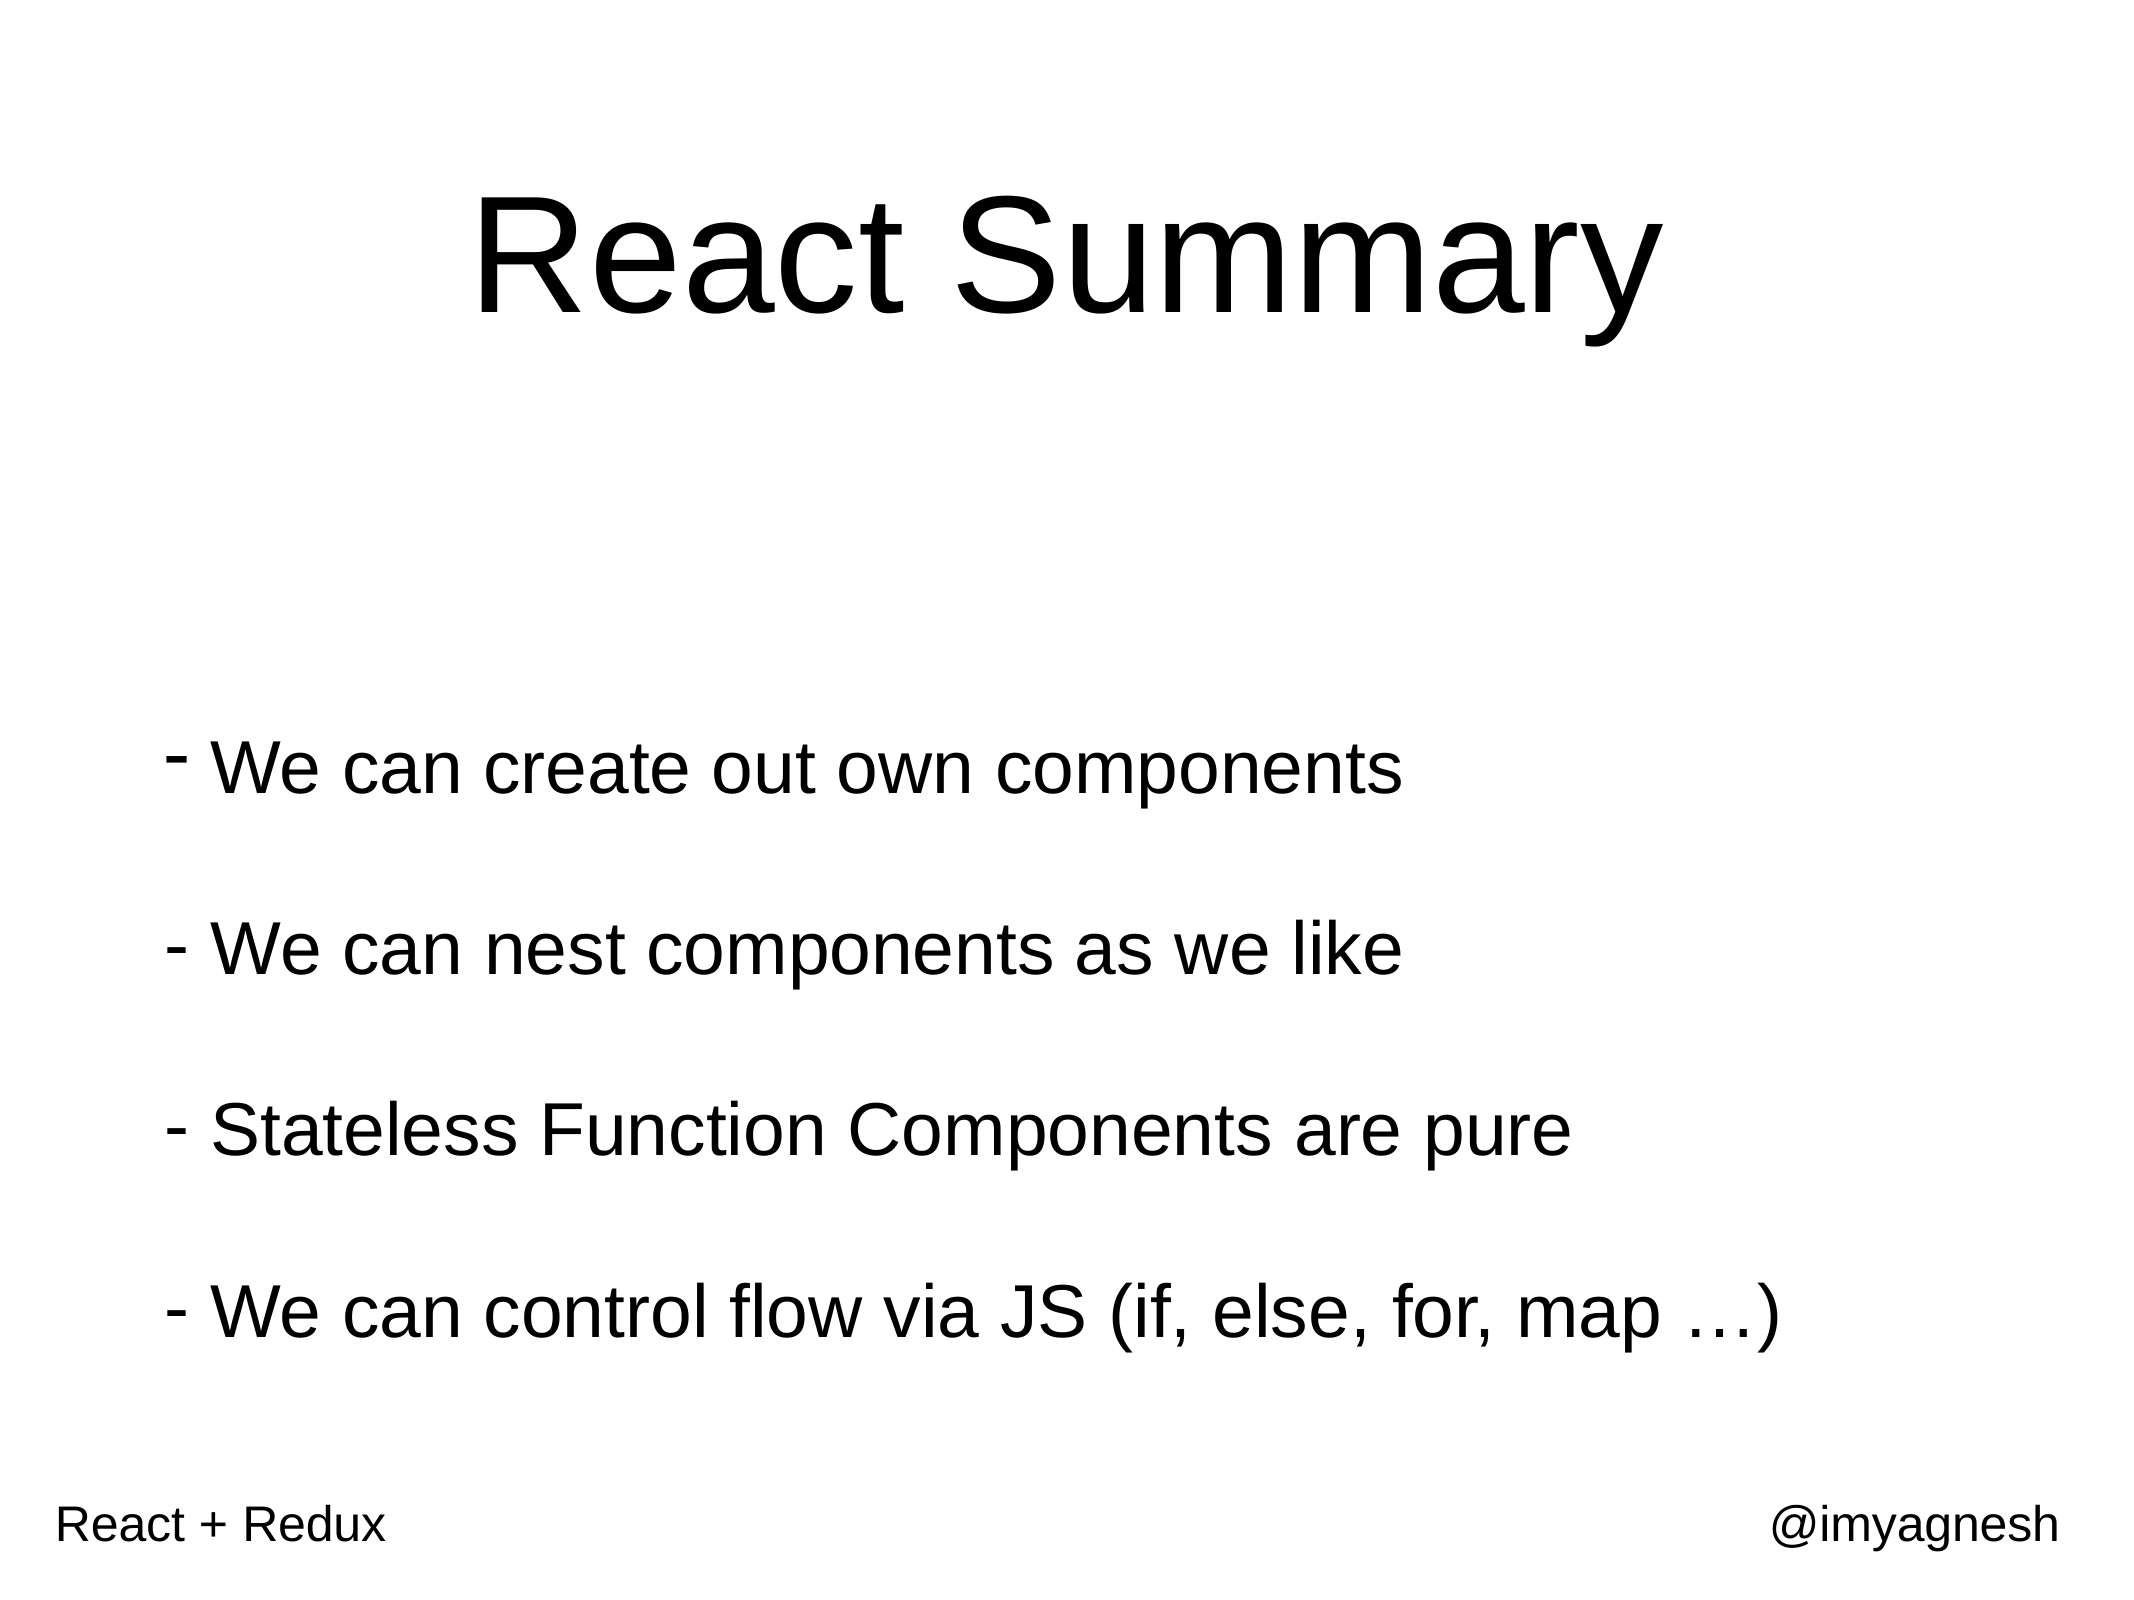

# React Summary
We can create out own components

We can nest components as we like

Stateless Function Components are pure

We can control flow via JS (if, else, for, map …)
React + Redux
@imyagnesh